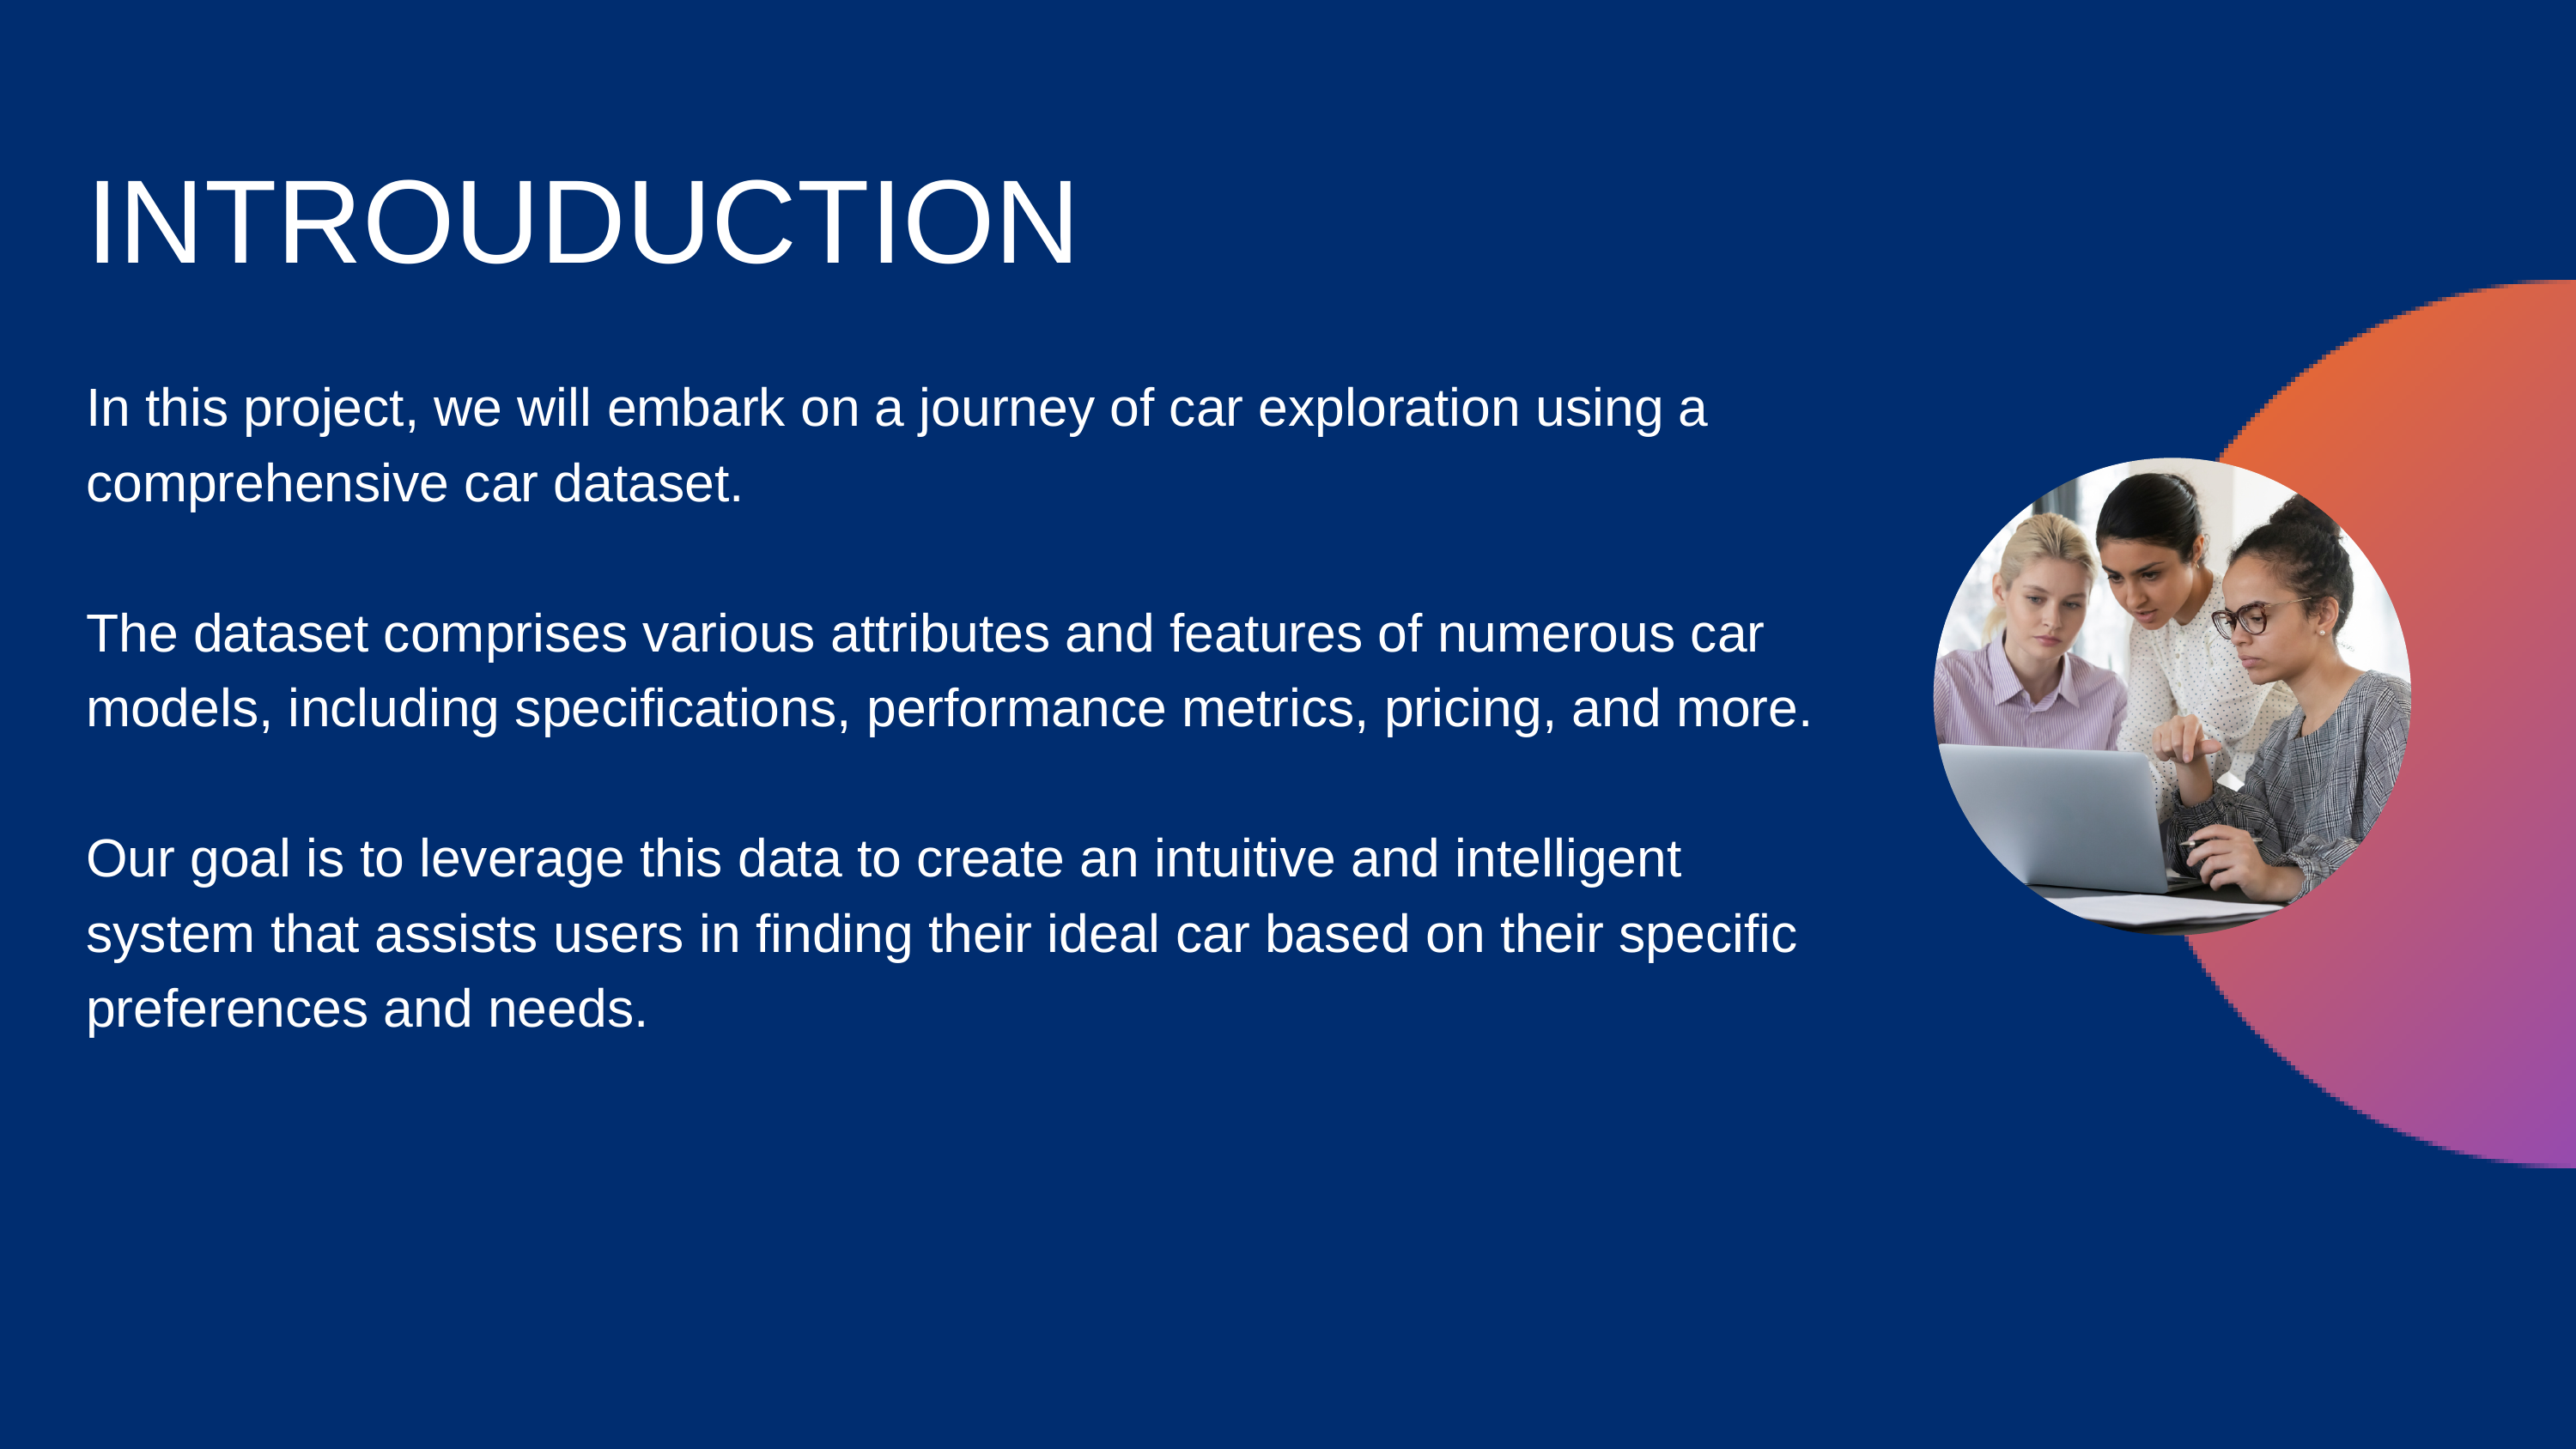

INTROUDUCTION

In this project, we will embark on a journey of car exploration using a comprehensive car dataset.

The dataset comprises various attributes and features of numerous car models, including specifications, performance metrics, pricing, and more.

Our goal is to leverage this data to create an intuitive and intelligent system that assists users in finding their ideal car based on their specific preferences and needs.